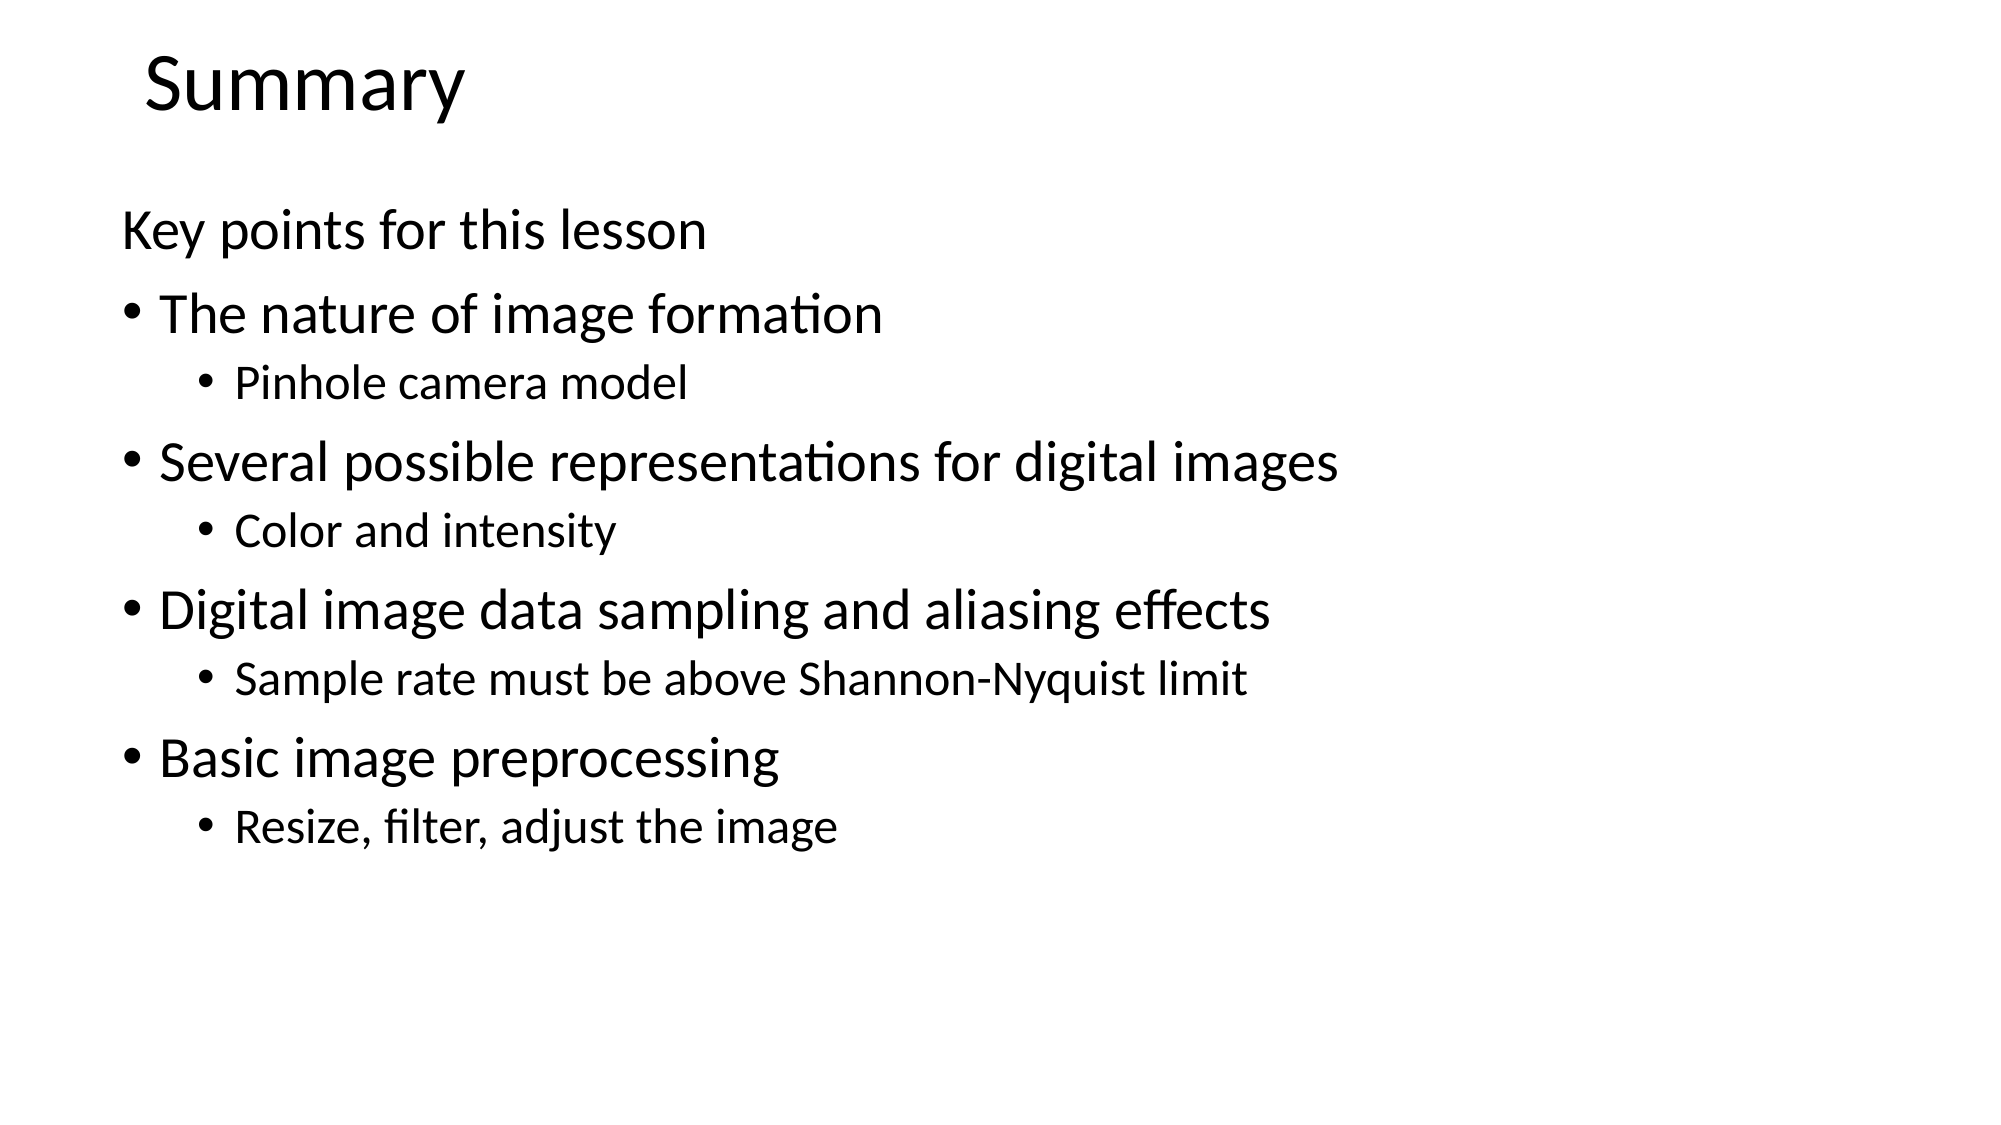

# Summary
Key points for this lesson
The nature of image formation
Pinhole camera model
Several possible representations for digital images
Color and intensity
Digital image data sampling and aliasing effects
Sample rate must be above Shannon-Nyquist limit
Basic image preprocessing
Resize, filter, adjust the image